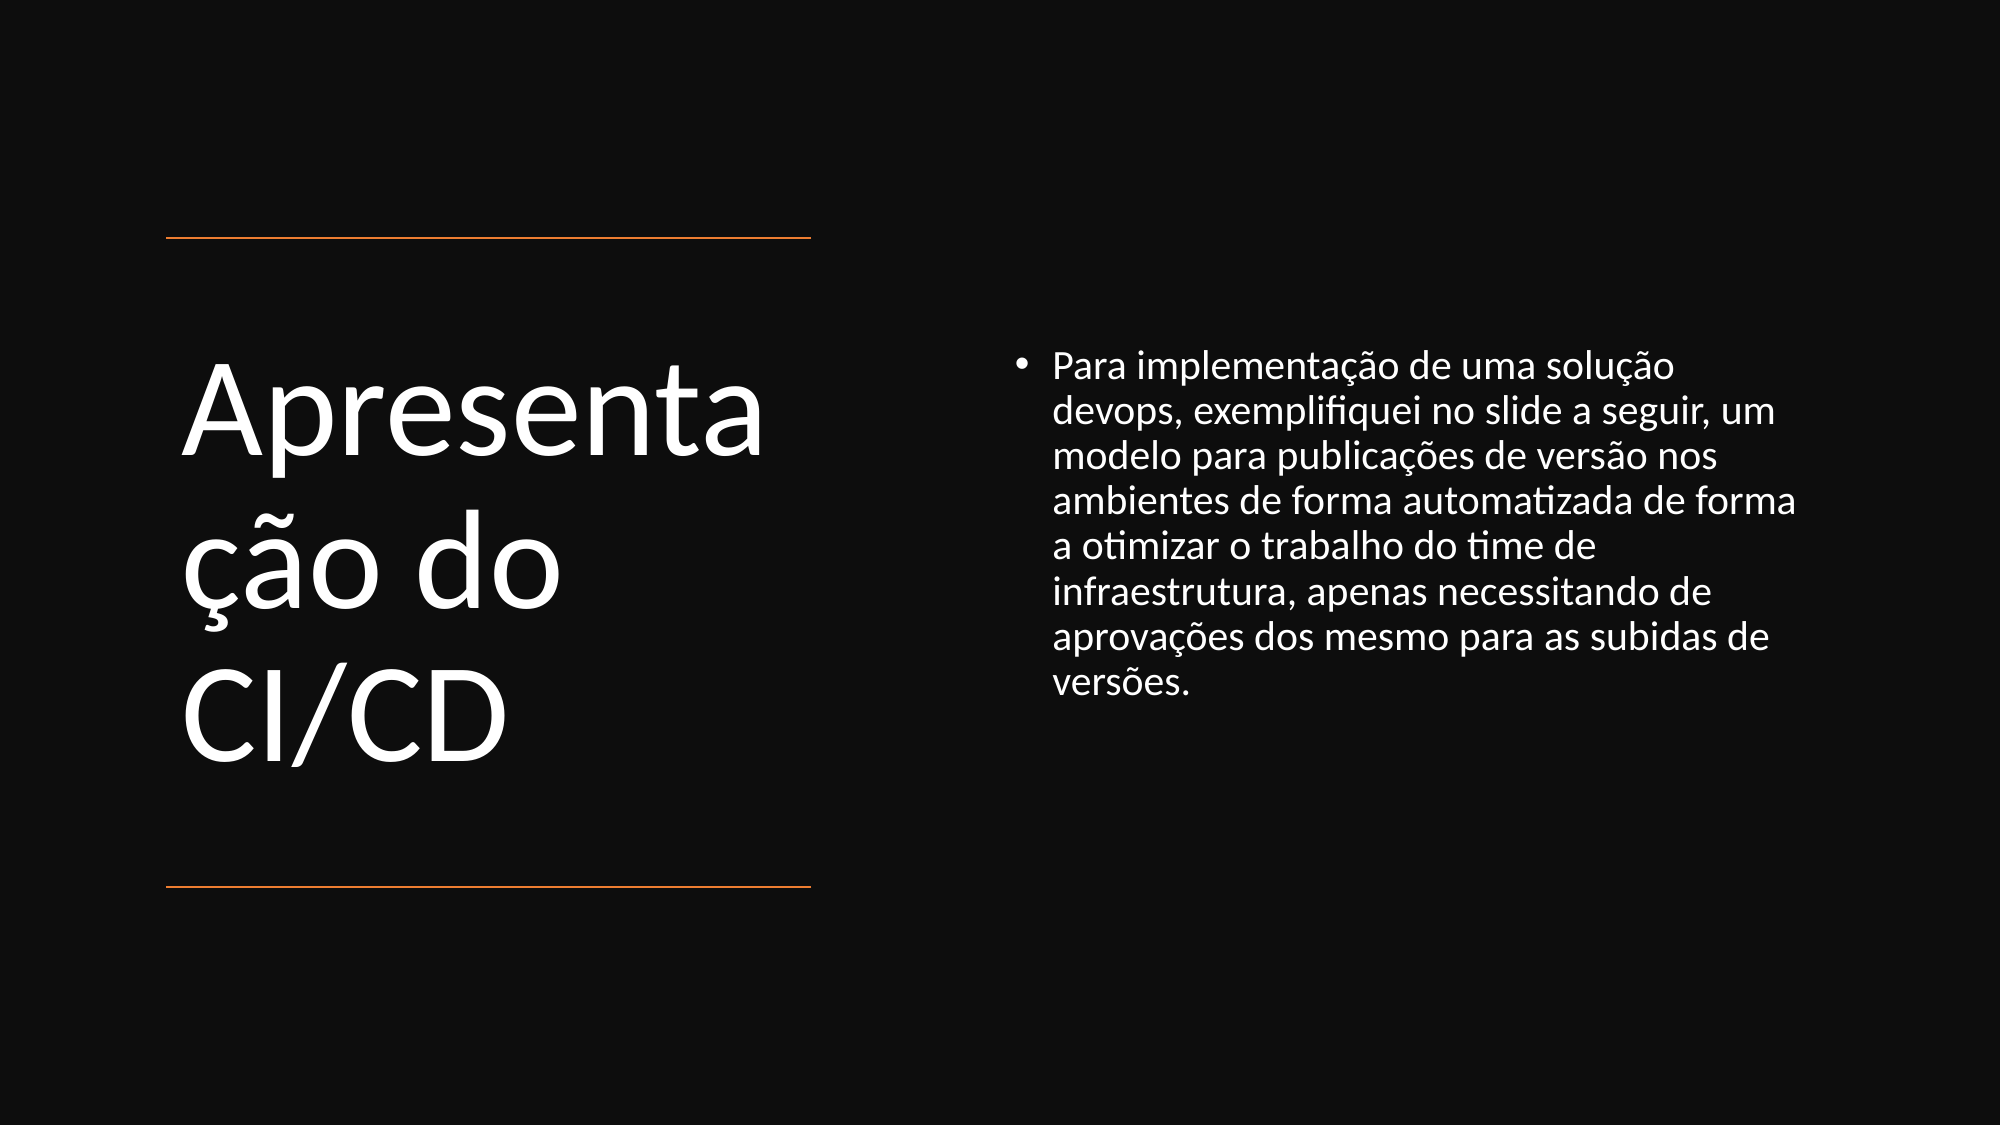

Para implementação de uma solução devops, exemplifiquei no slide a seguir, um modelo para publicações de versão nos ambientes de forma automatizada de forma a otimizar o trabalho do time de infraestrutura, apenas necessitando de aprovações dos mesmo para as subidas de versões.

# Apresentação do CI/CD